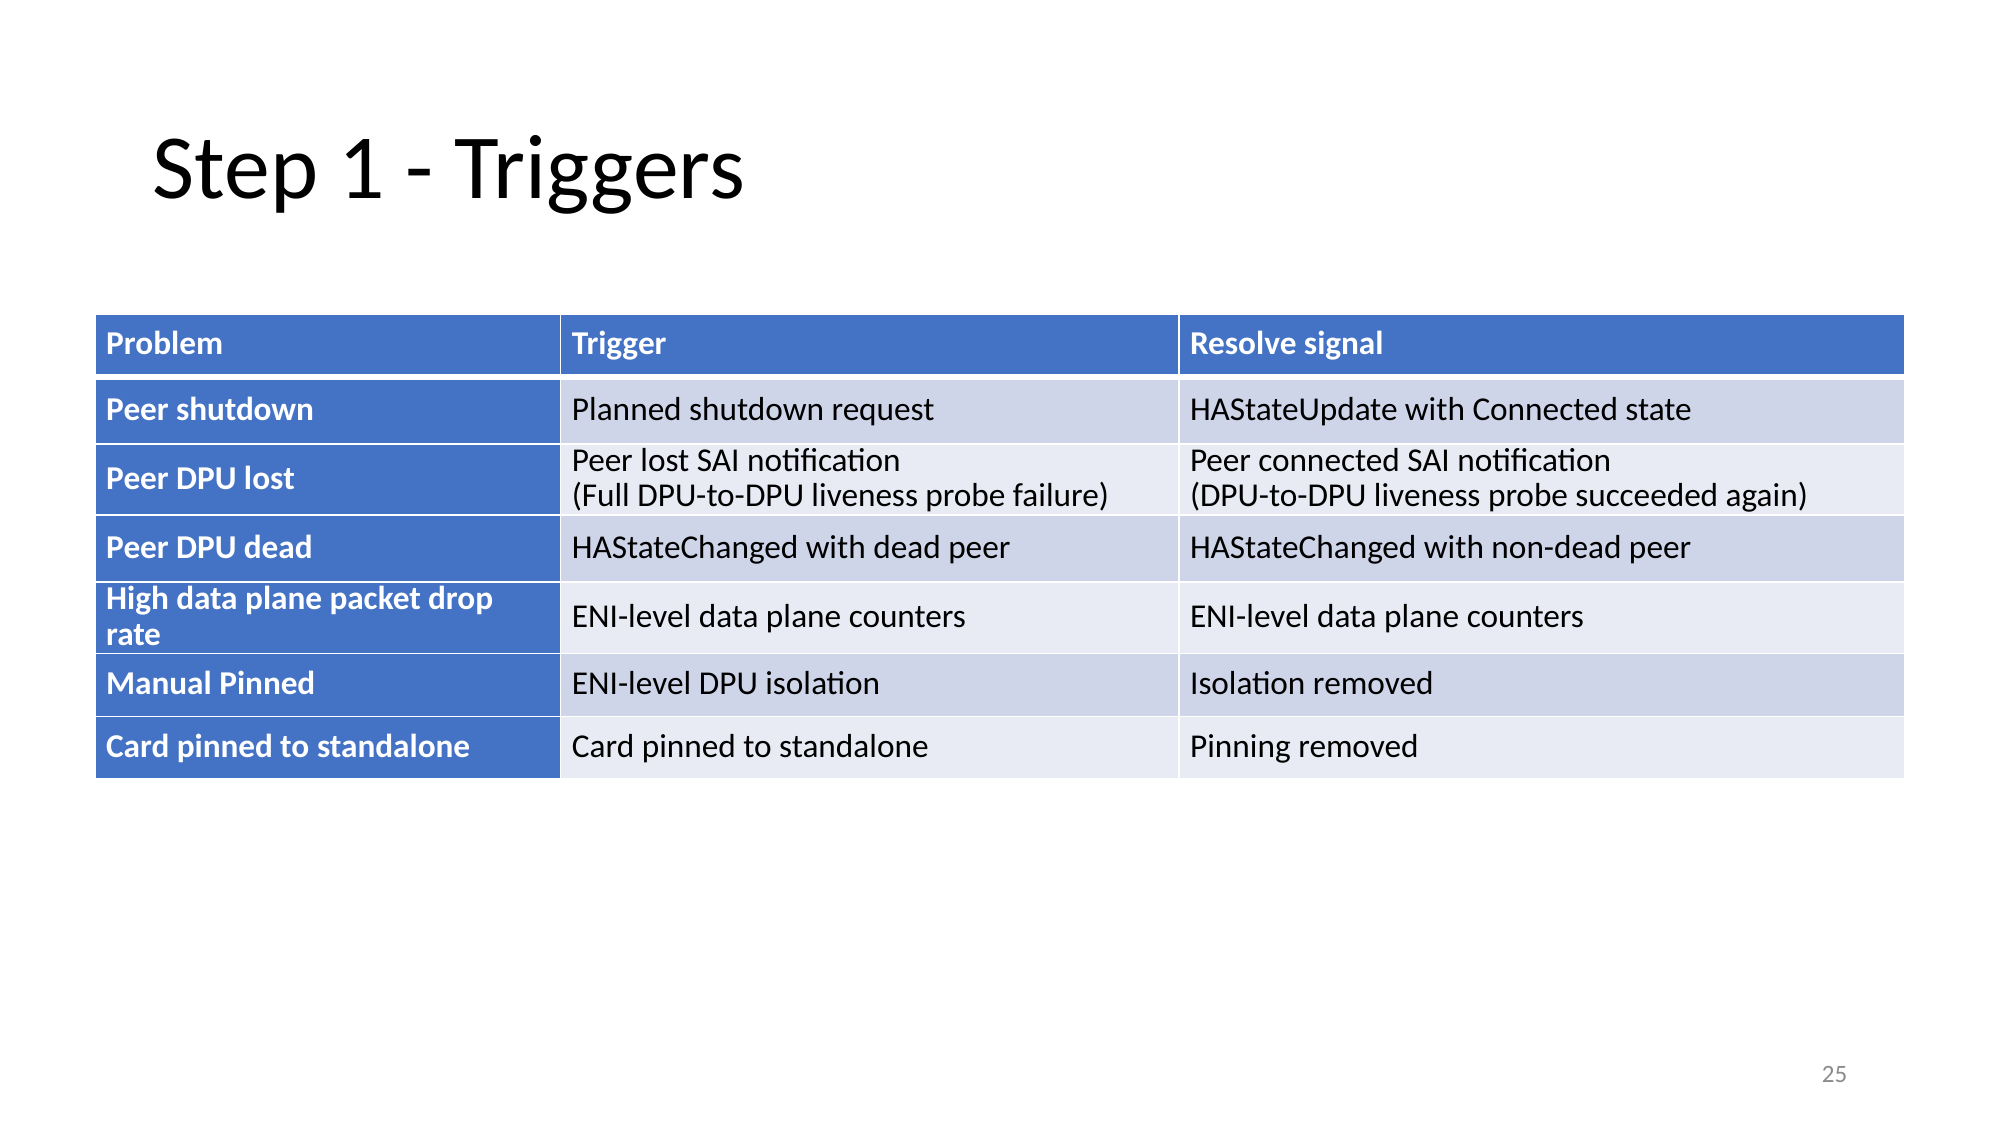

# Step 1 - Triggers
| Problem | Trigger | Resolve signal |
| --- | --- | --- |
| Peer shutdown | Planned shutdown request | HAStateUpdate with Connected state |
| Peer DPU lost | Peer lost SAI notification (Full DPU-to-DPU liveness probe failure) | Peer connected SAI notification (DPU-to-DPU liveness probe succeeded again) |
| Peer DPU dead | HAStateChanged with dead peer | HAStateChanged with non-dead peer |
| High data plane packet drop rate | ENI-level data plane counters | ENI-level data plane counters |
| Manual Pinned | ENI-level DPU isolation | Isolation removed |
| Card pinned to standalone | Card pinned to standalone | Pinning removed |
25